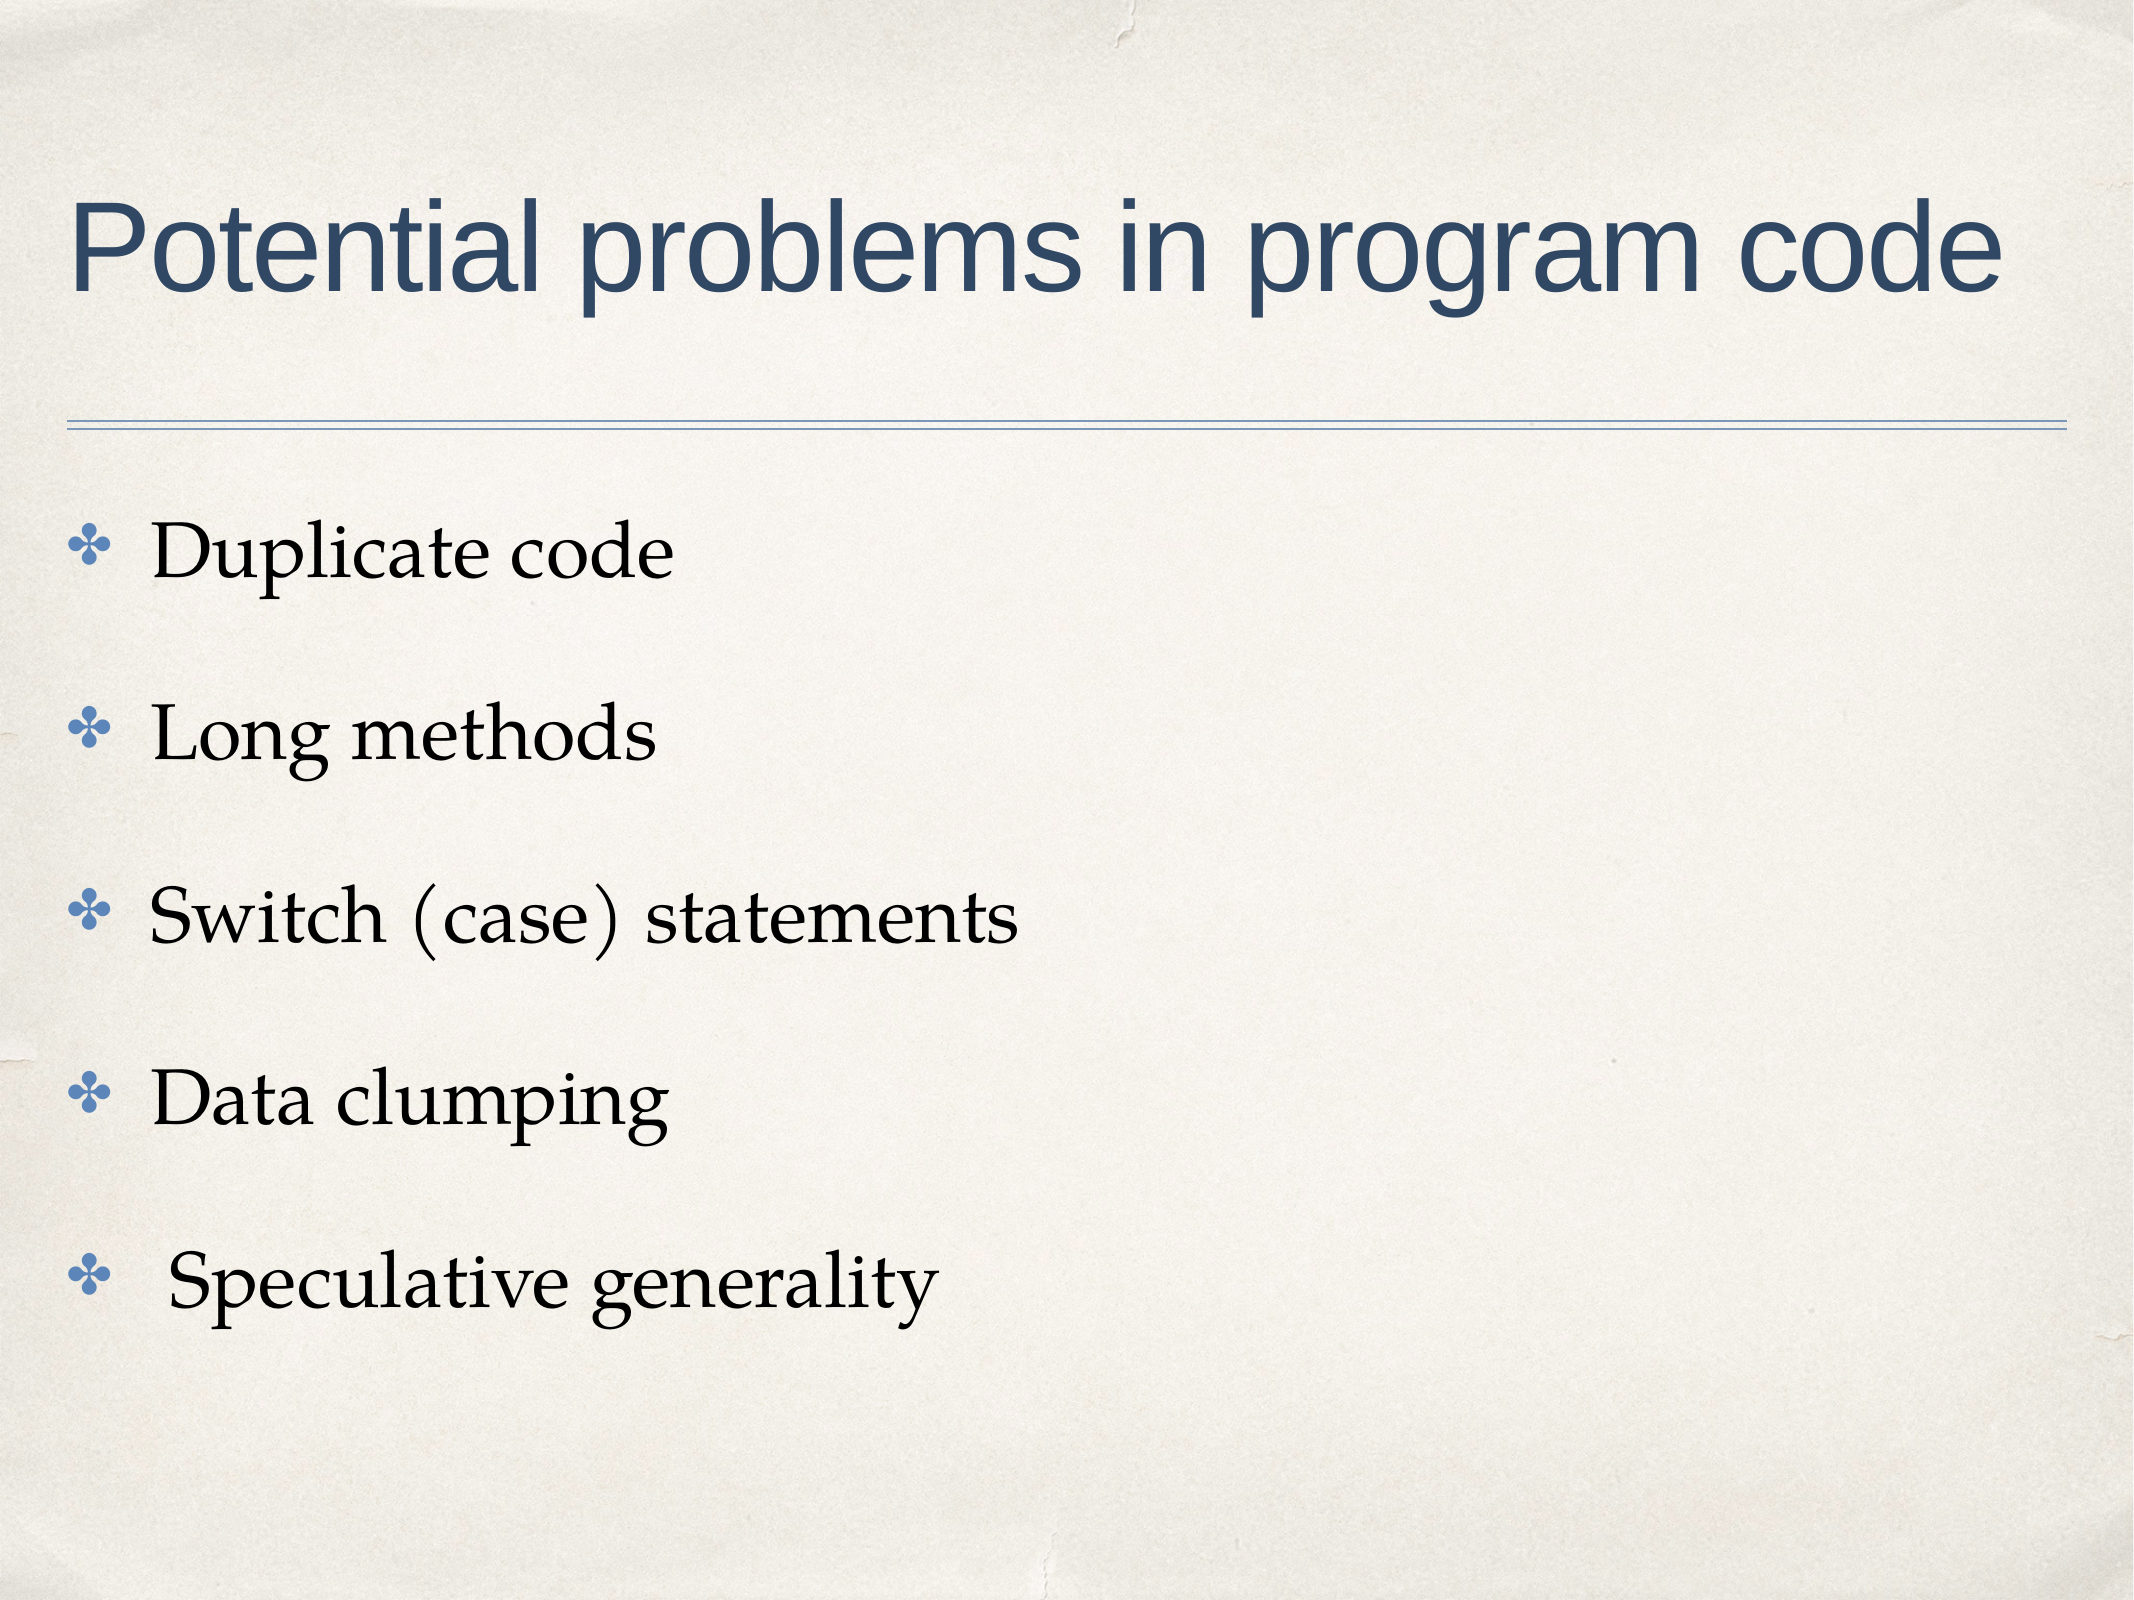

# Potential problems in program code
Duplicate code
Long methods
Switch (case) statements
Data clumping
 Speculative generality